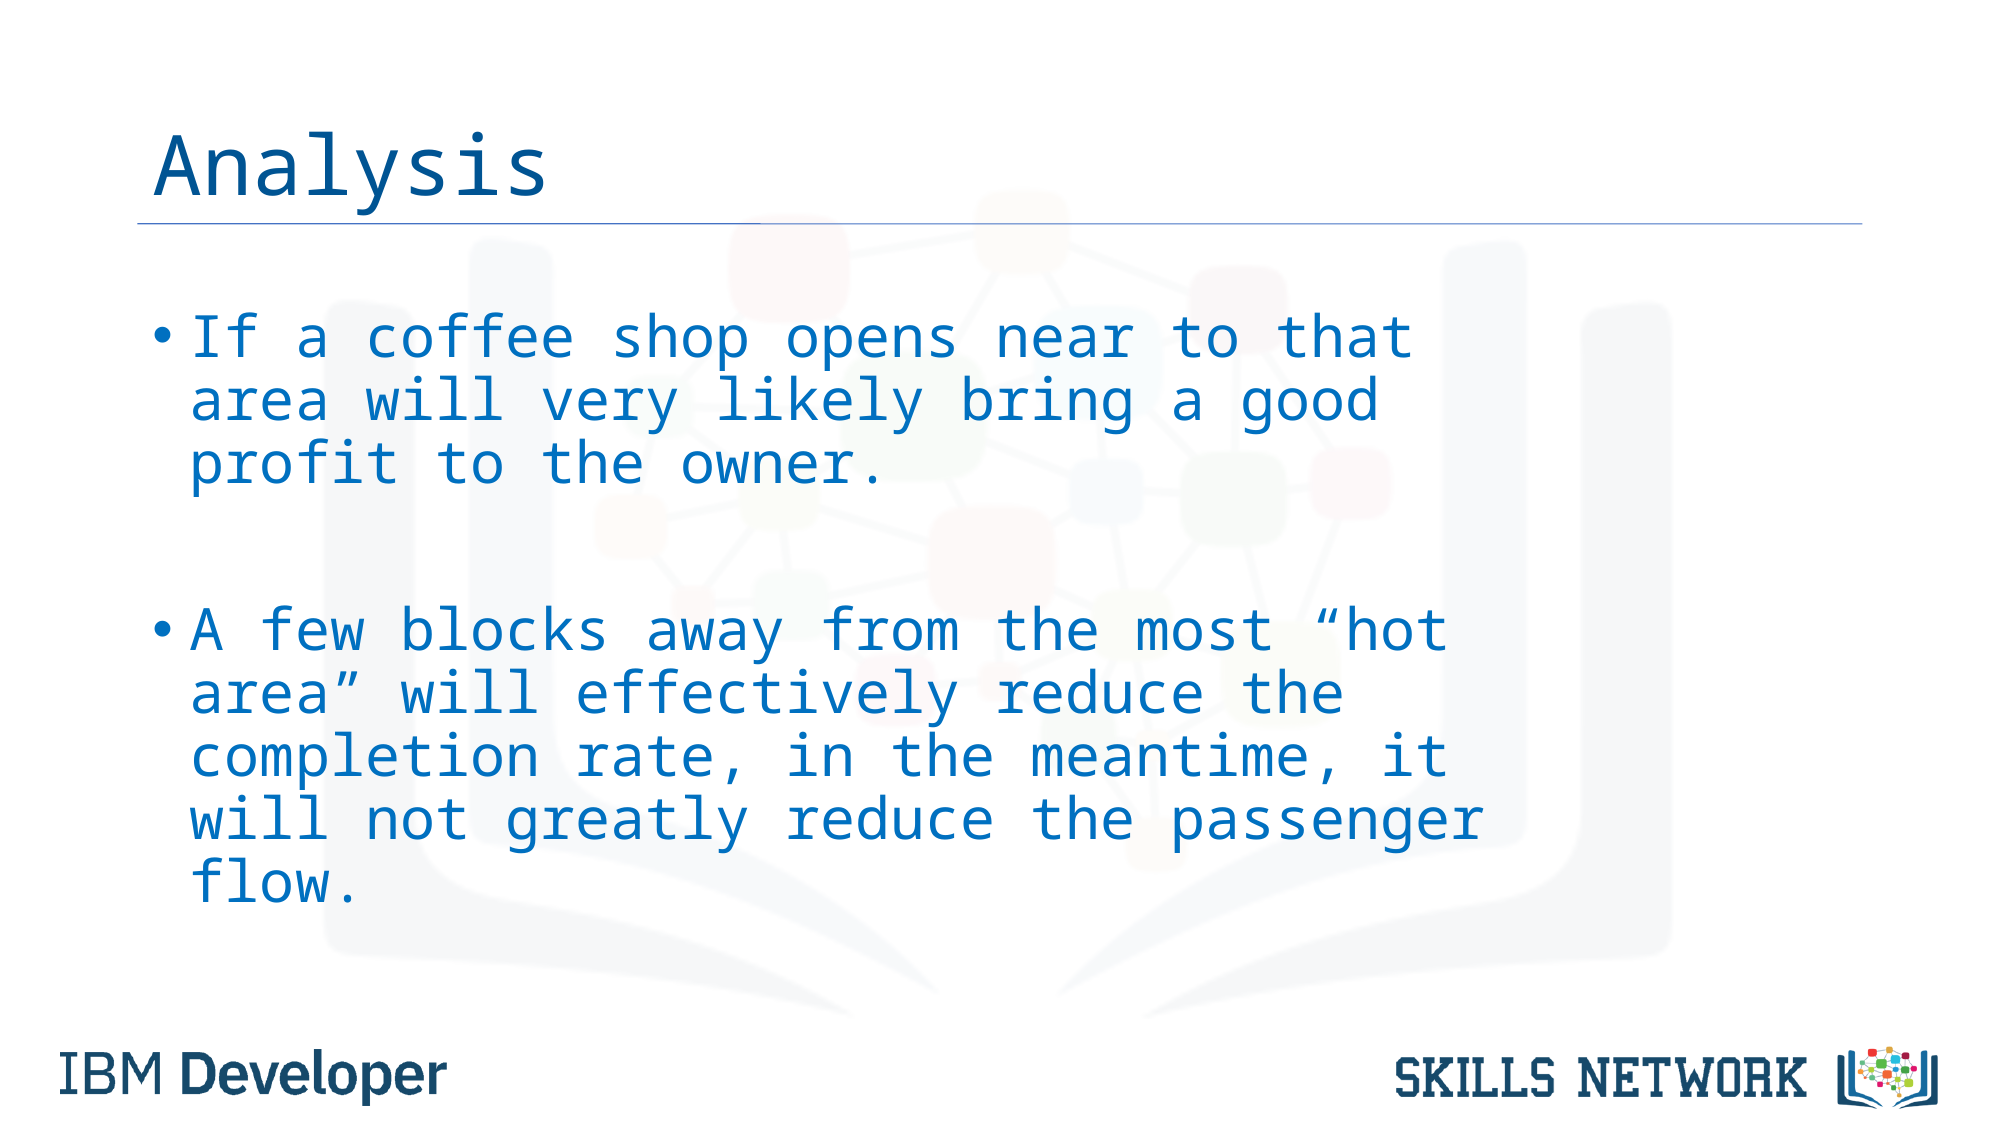

# Analysis
If a coffee shop opens near to that area will very likely bring a good profit to the owner.

A few blocks away from the most “hot area” will effectively reduce the completion rate, in the meantime, it will not greatly reduce the passenger flow.